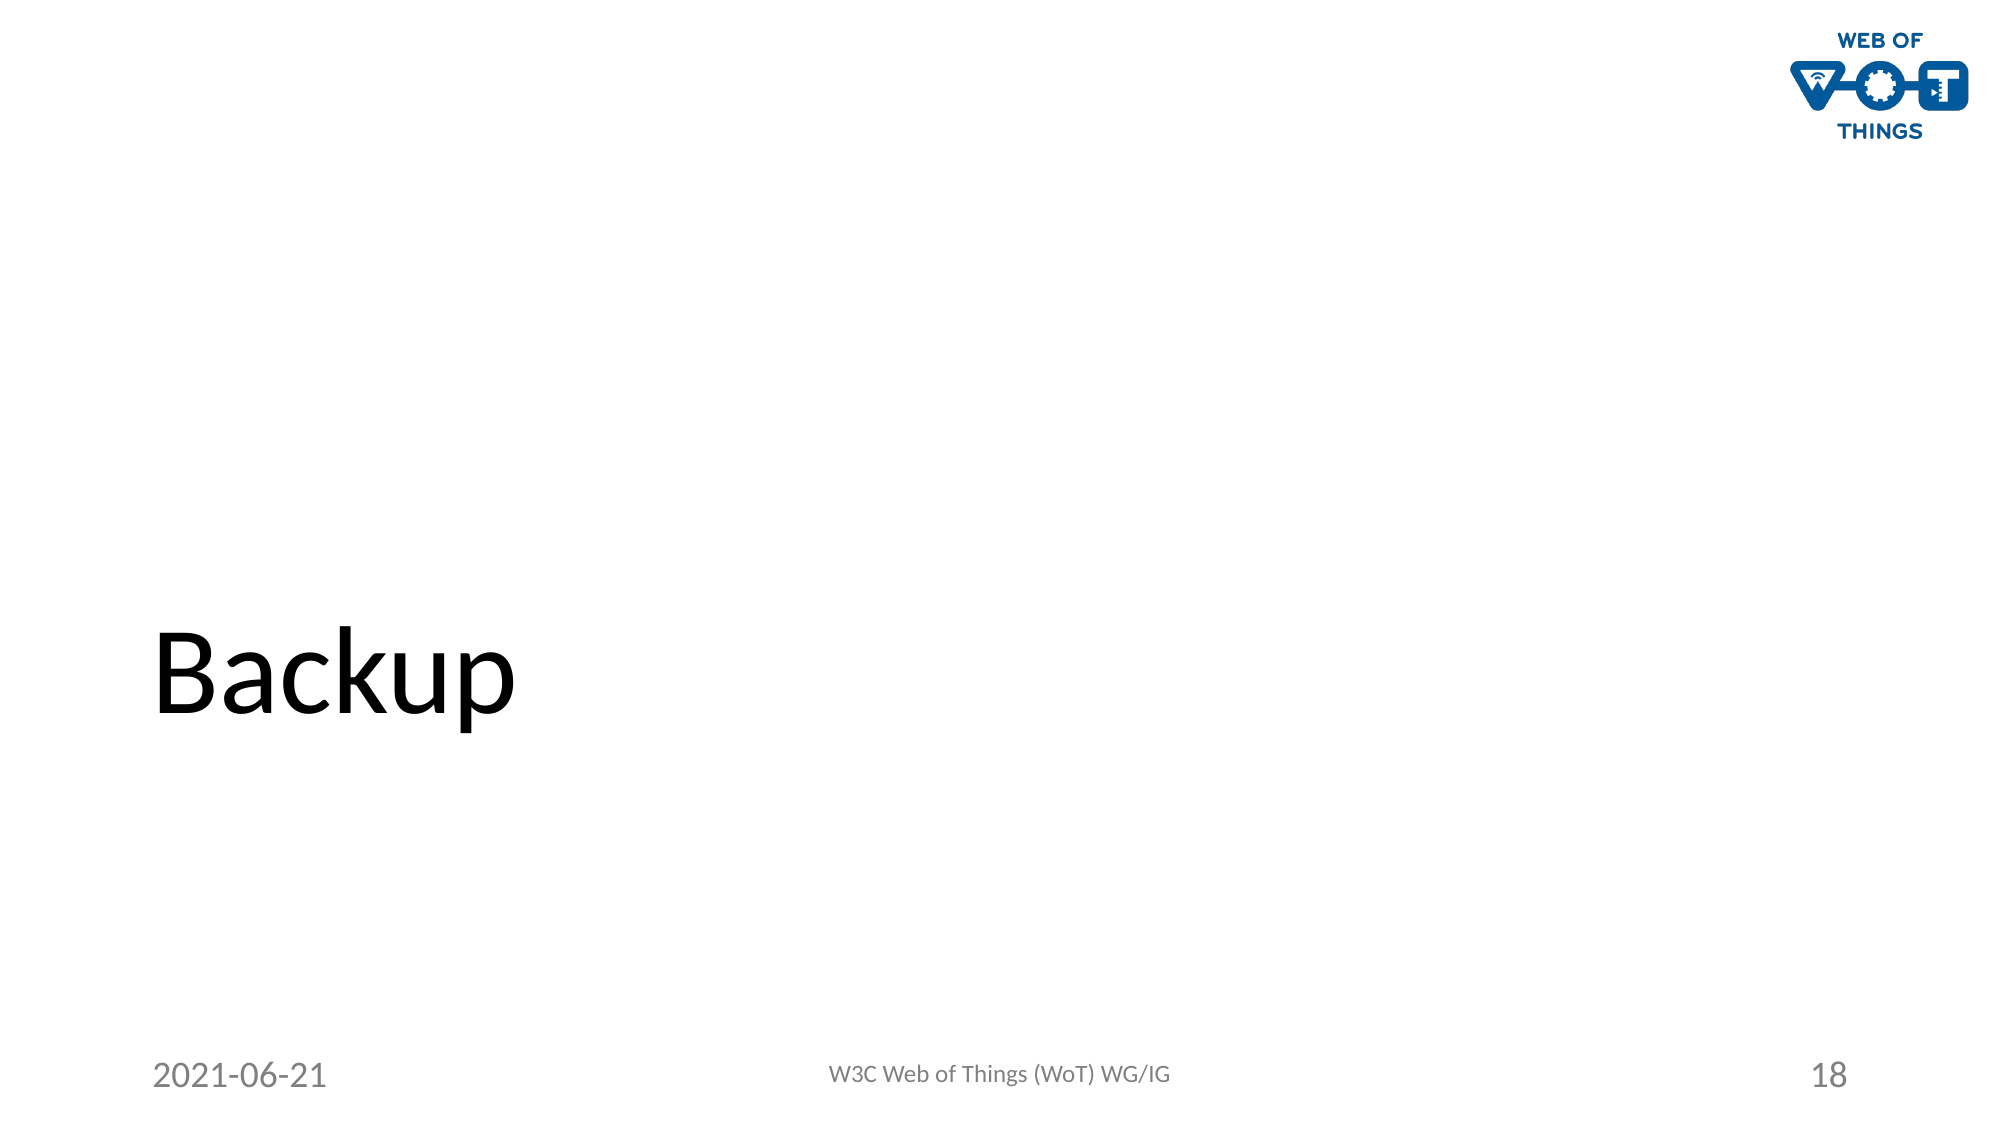

# Backup

2021-06-21
W3C Web of Things (WoT) WG/IG
18